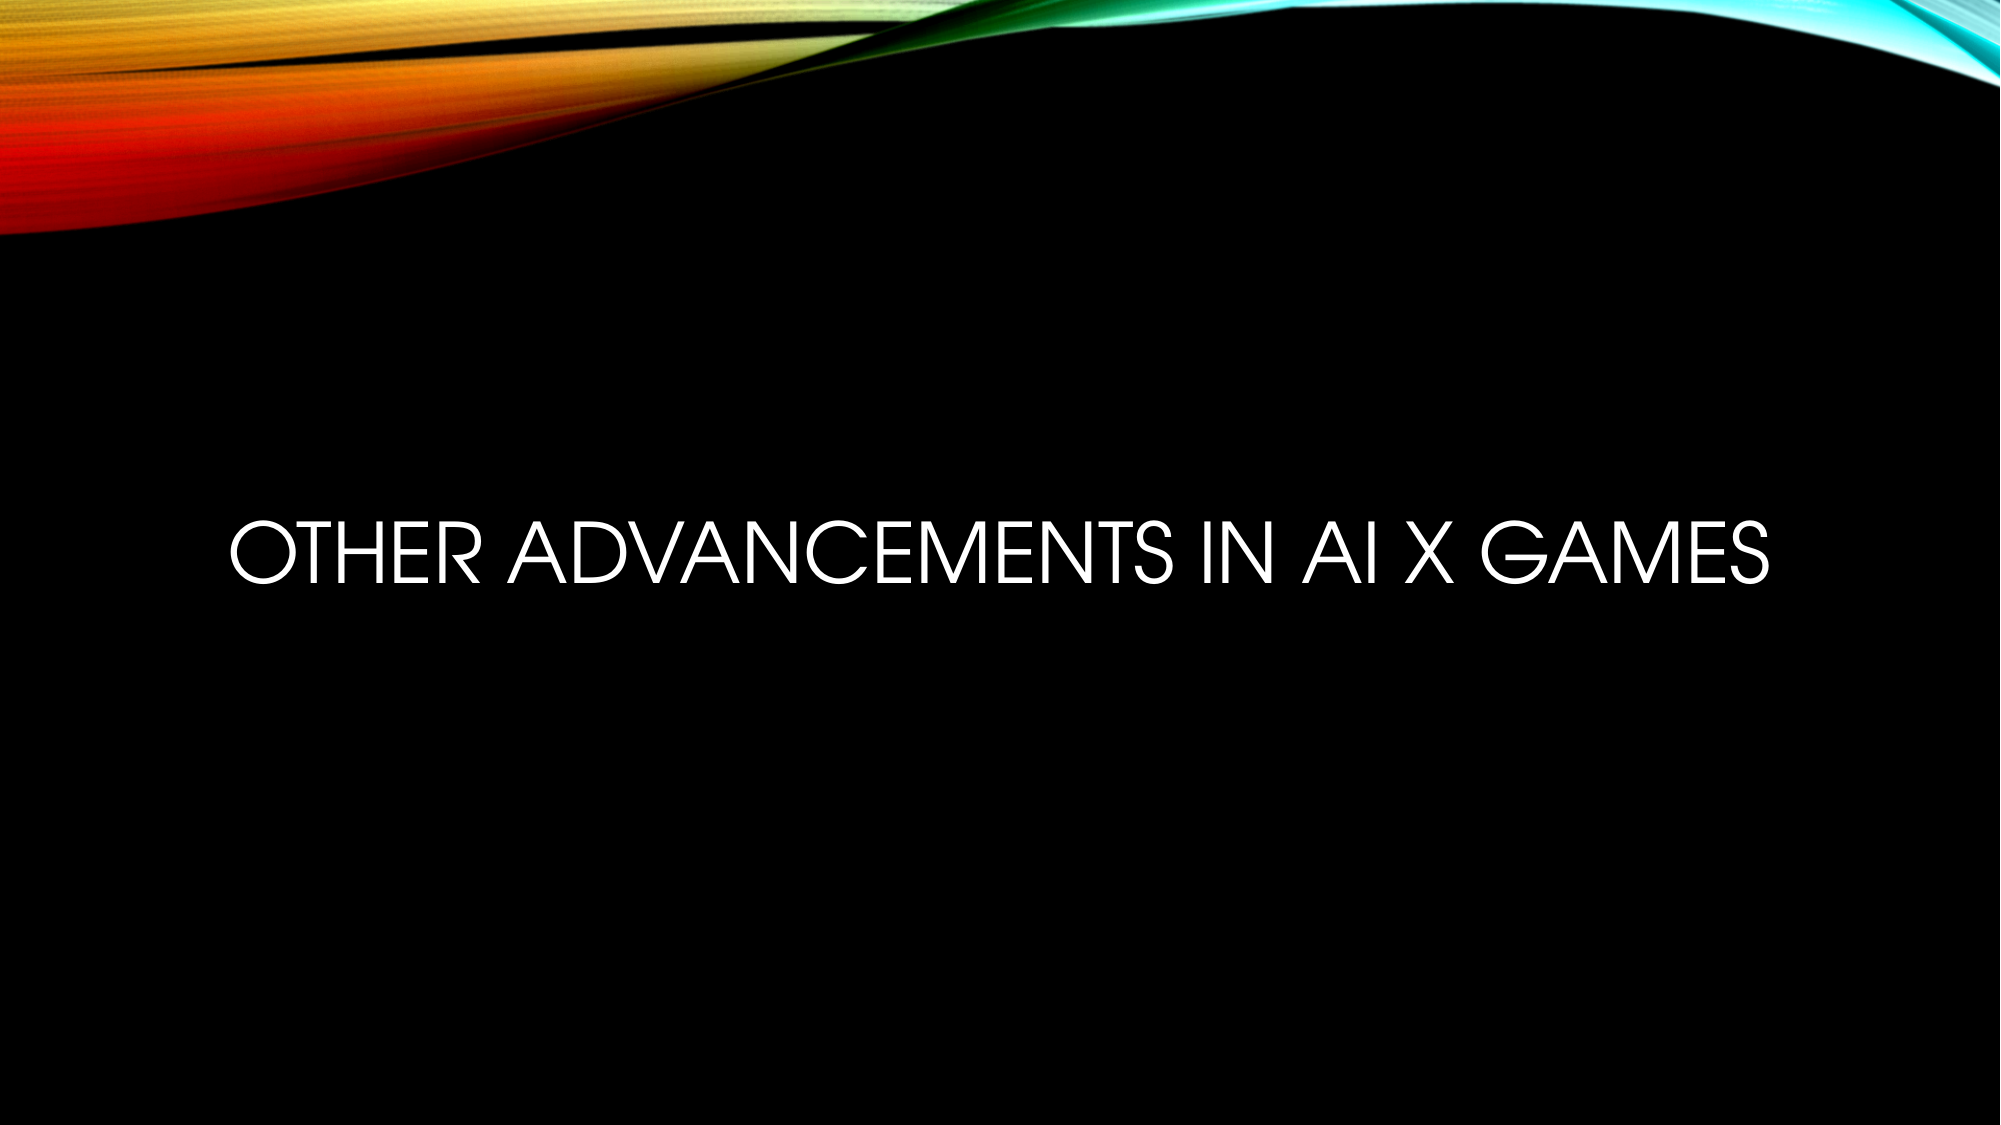

# Other Advancements in AI x Games